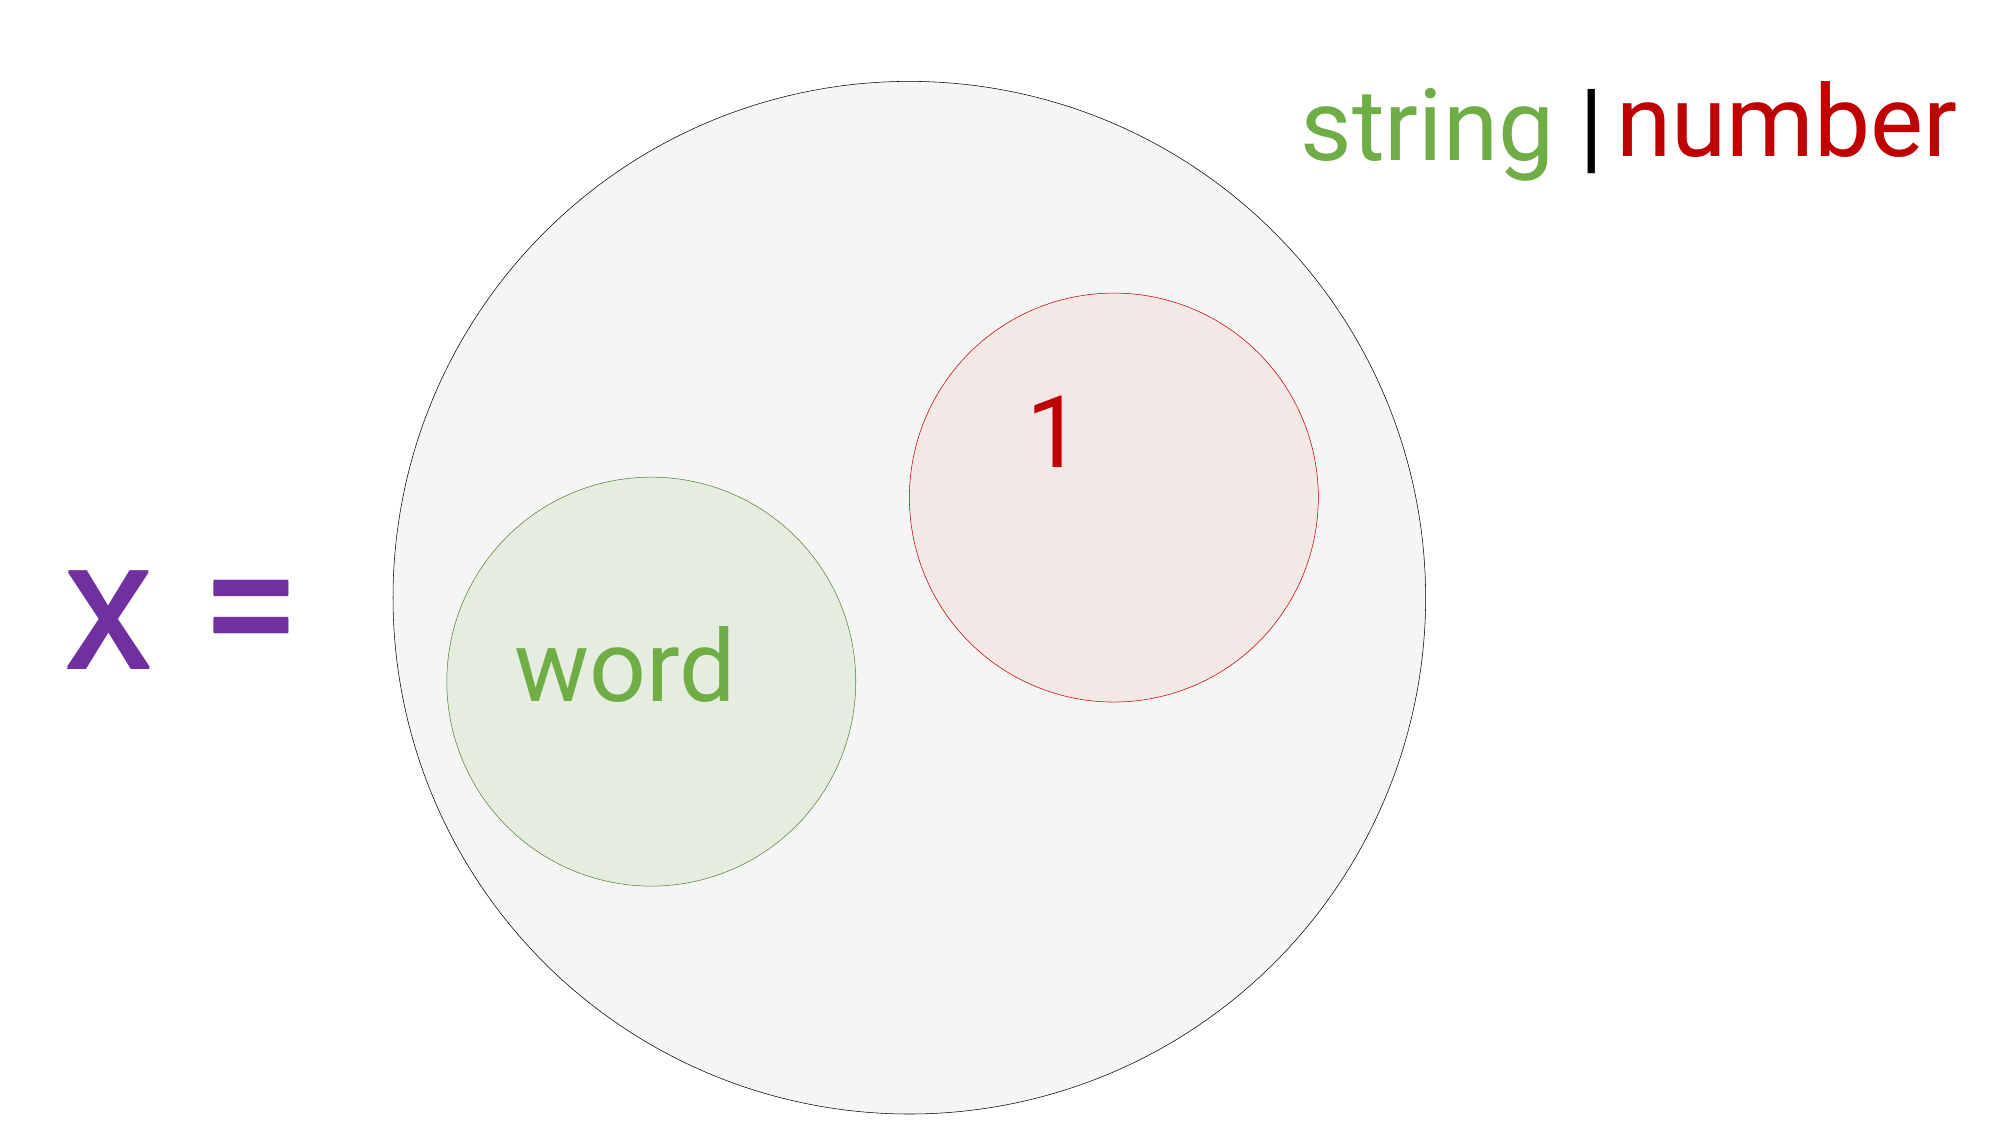

number
string |

1
x =

x =
word